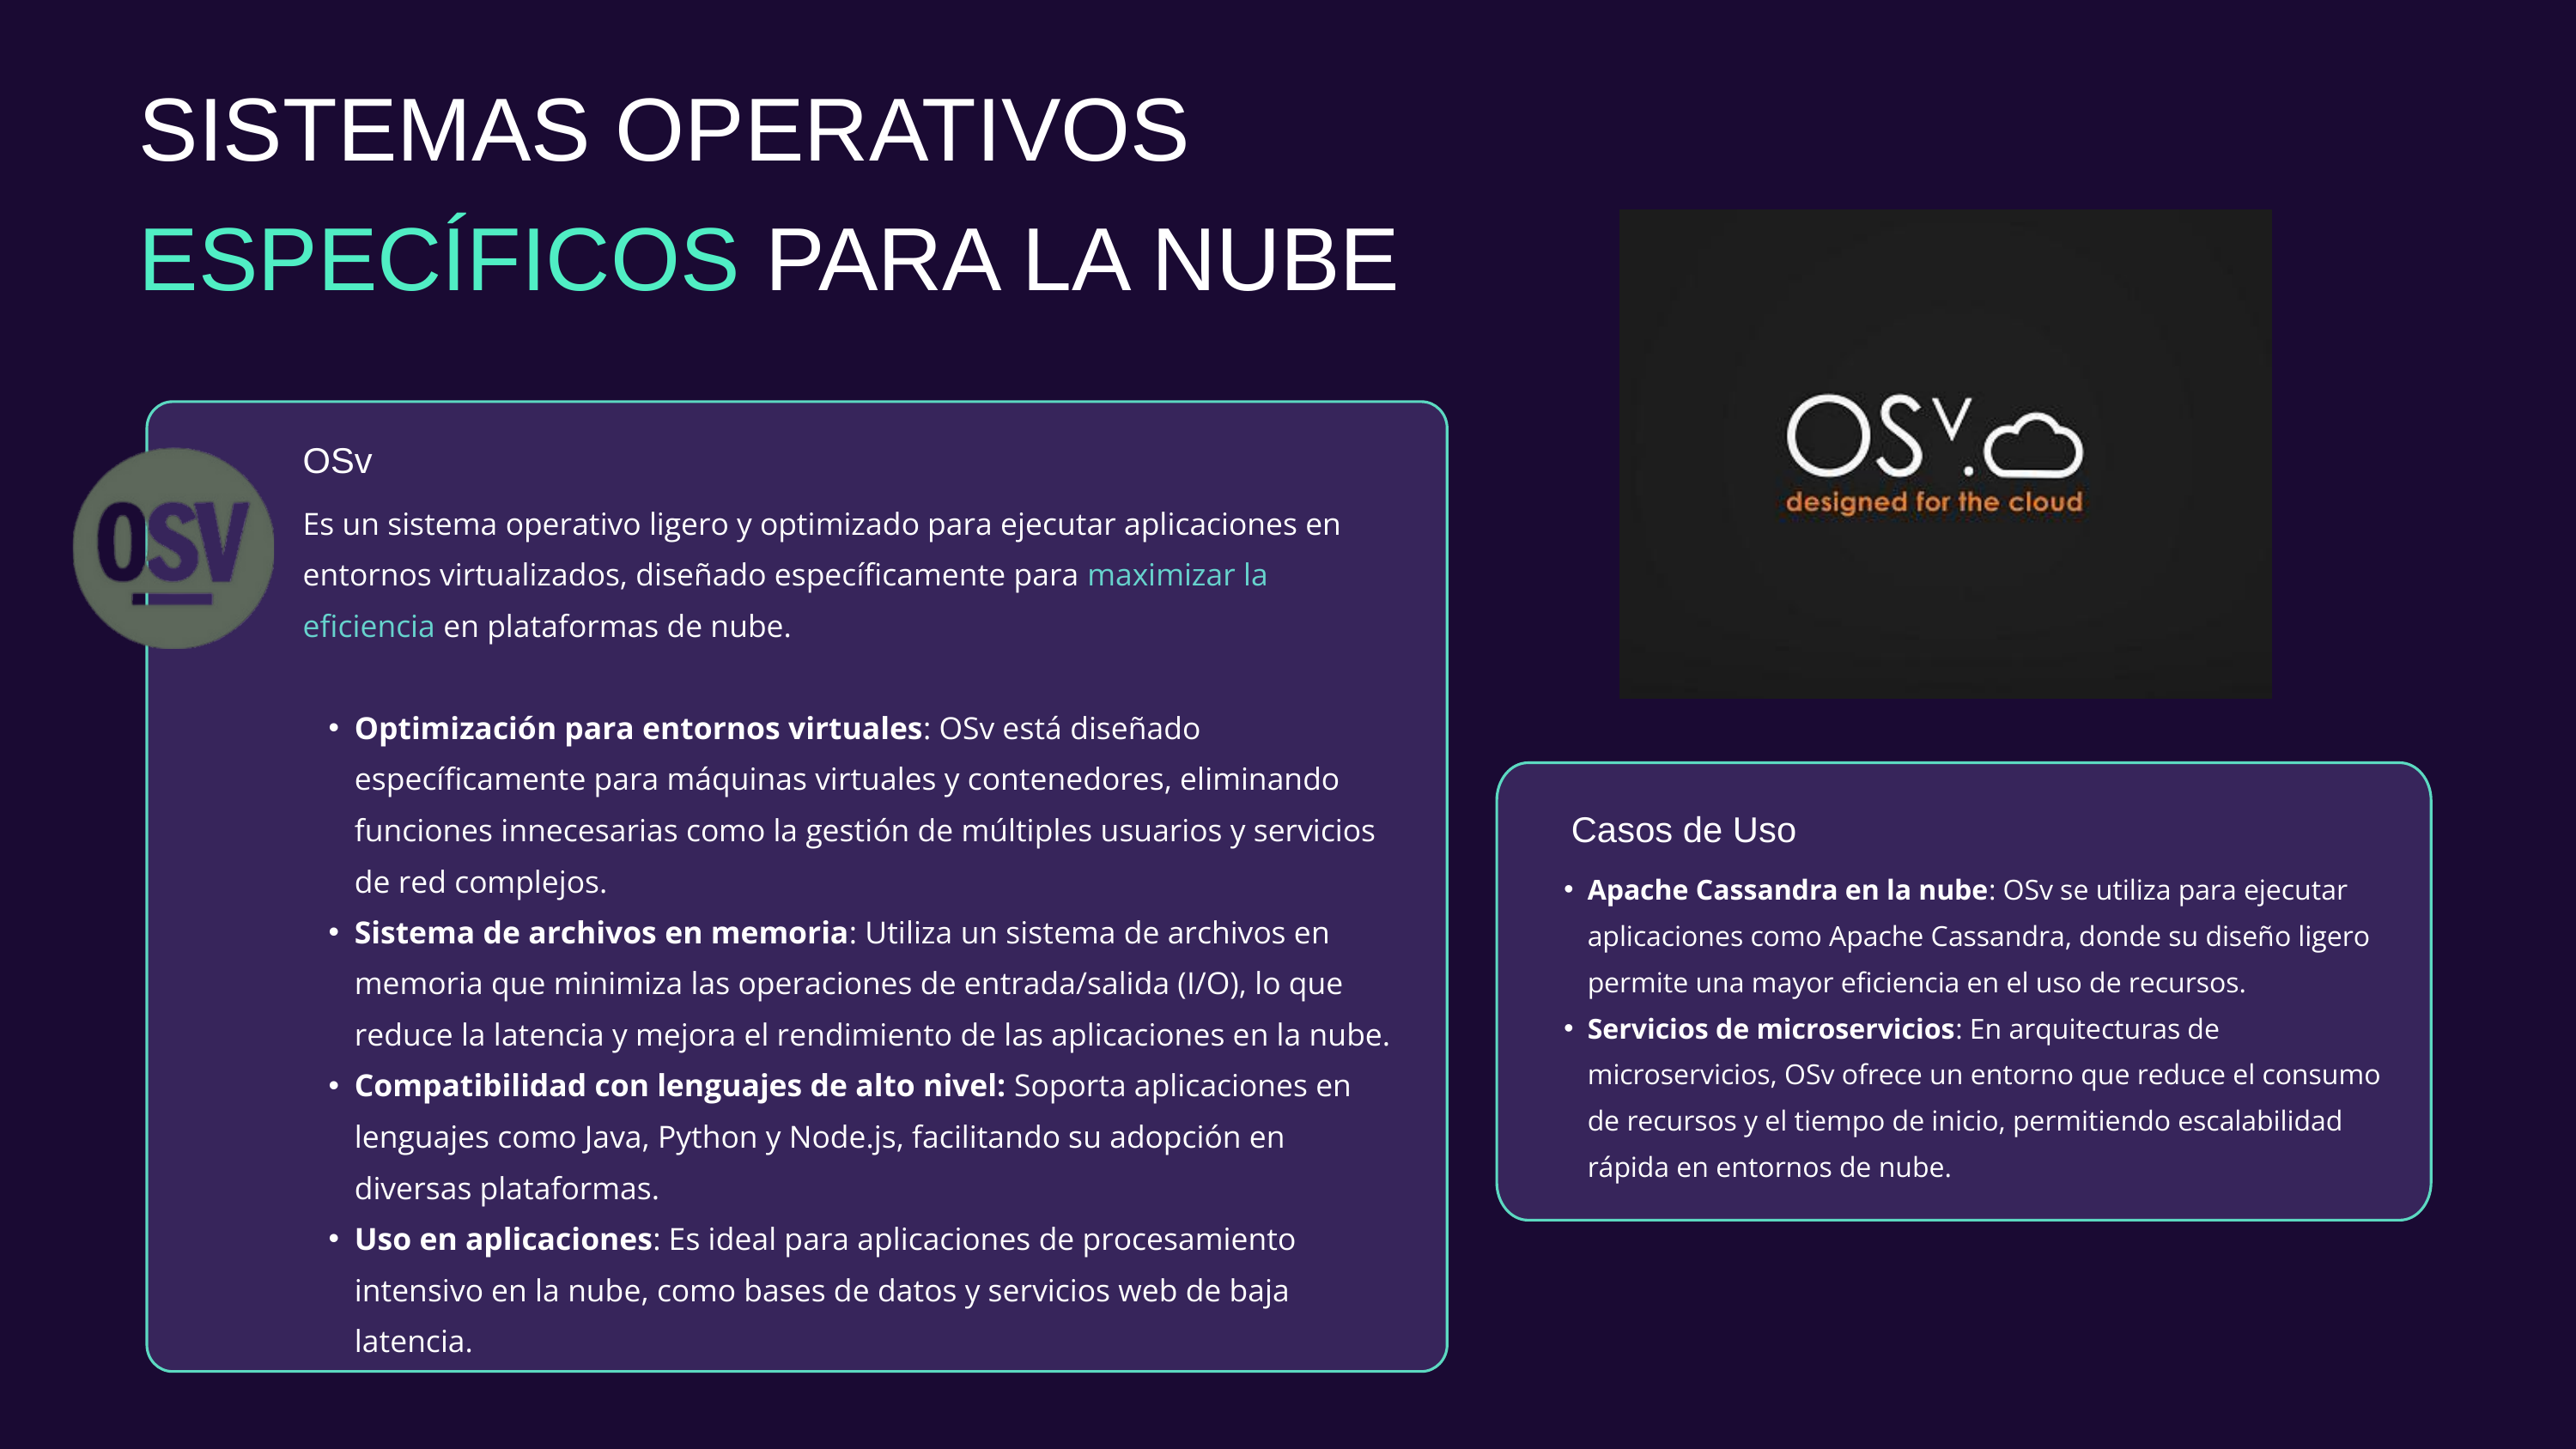

SISTEMAS OPERATIVOS ESPECÍFICOS PARA LA NUBE

OSv

Es un sistema operativo ligero y optimizado para ejecutar aplicaciones en entornos virtualizados, diseñado específicamente para maximizar la eficiencia en plataformas de nube.

Optimización para entornos virtuales: OSv está diseñado específicamente para máquinas virtuales y contenedores, eliminando funciones innecesarias como la gestión de múltiples usuarios y servicios de red complejos.
Sistema de archivos en memoria: Utiliza un sistema de archivos en memoria que minimiza las operaciones de entrada/salida (I/O), lo que reduce la latencia y mejora el rendimiento de las aplicaciones en la nube.
Compatibilidad con lenguajes de alto nivel: Soporta aplicaciones en lenguajes como Java, Python y Node.js, facilitando su adopción en diversas plataformas.
Uso en aplicaciones: Es ideal para aplicaciones de procesamiento intensivo en la nube, como bases de datos y servicios web de baja latencia.

Casos de Uso
Apache Cassandra en la nube: OSv se utiliza para ejecutar aplicaciones como Apache Cassandra, donde su diseño ligero permite una mayor eficiencia en el uso de recursos.
Servicios de microservicios: En arquitecturas de microservicios, OSv ofrece un entorno que reduce el consumo de recursos y el tiempo de inicio, permitiendo escalabilidad rápida en entornos de nube.